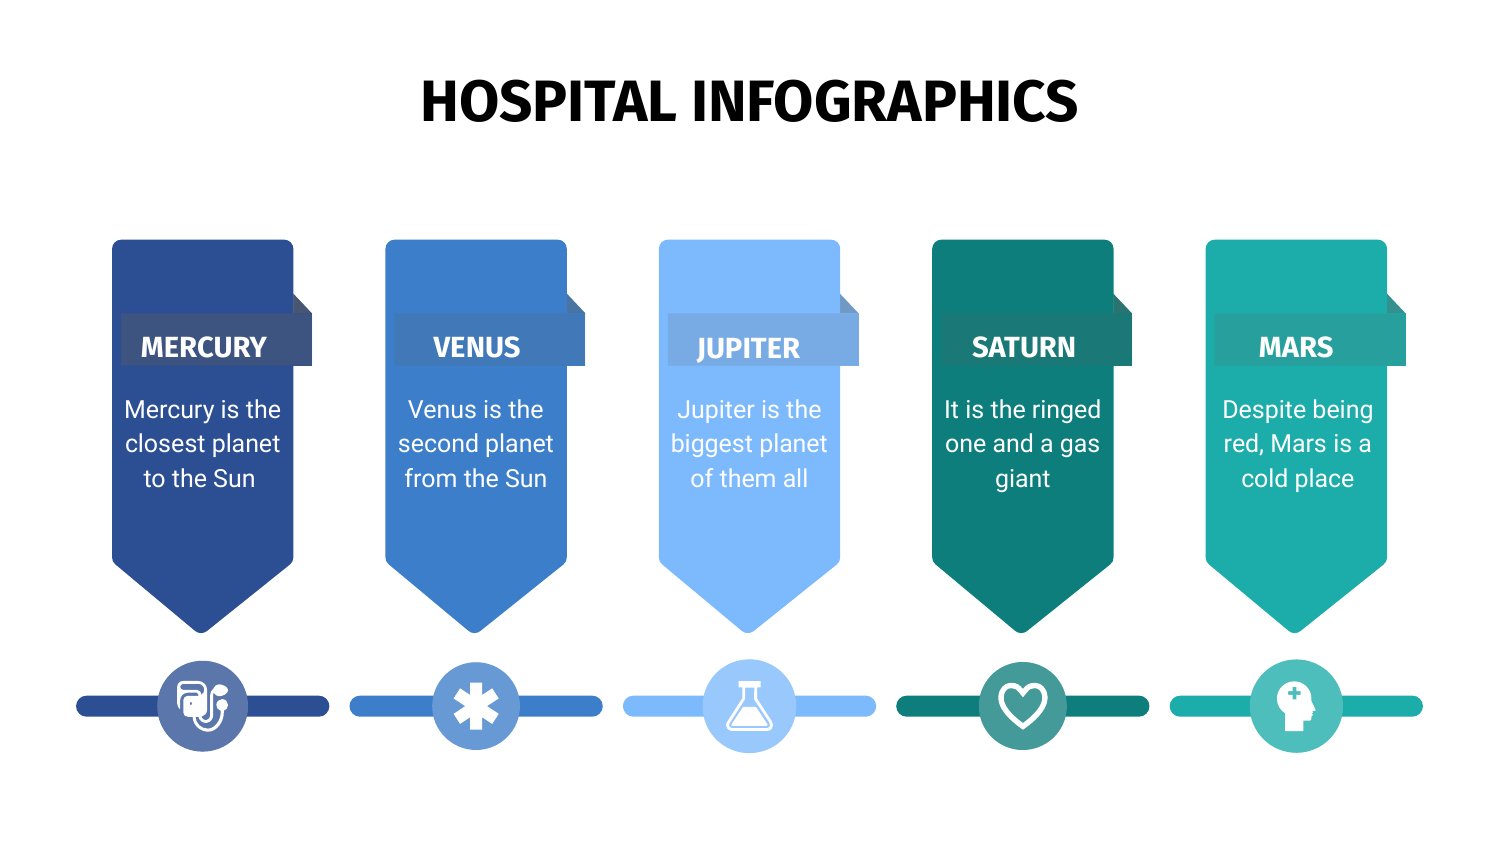

HOSPITAL INFOGRAPHICS

MERCURY
VENUS
SATURN
MARS
JUPITER
Mercury is the closest planet to the Sun
Venus is the second planet from the Sun

Jupiter is the biggest planet of them all
It is the ringed one and a gas giant
Despite being red, Mars is a cold place